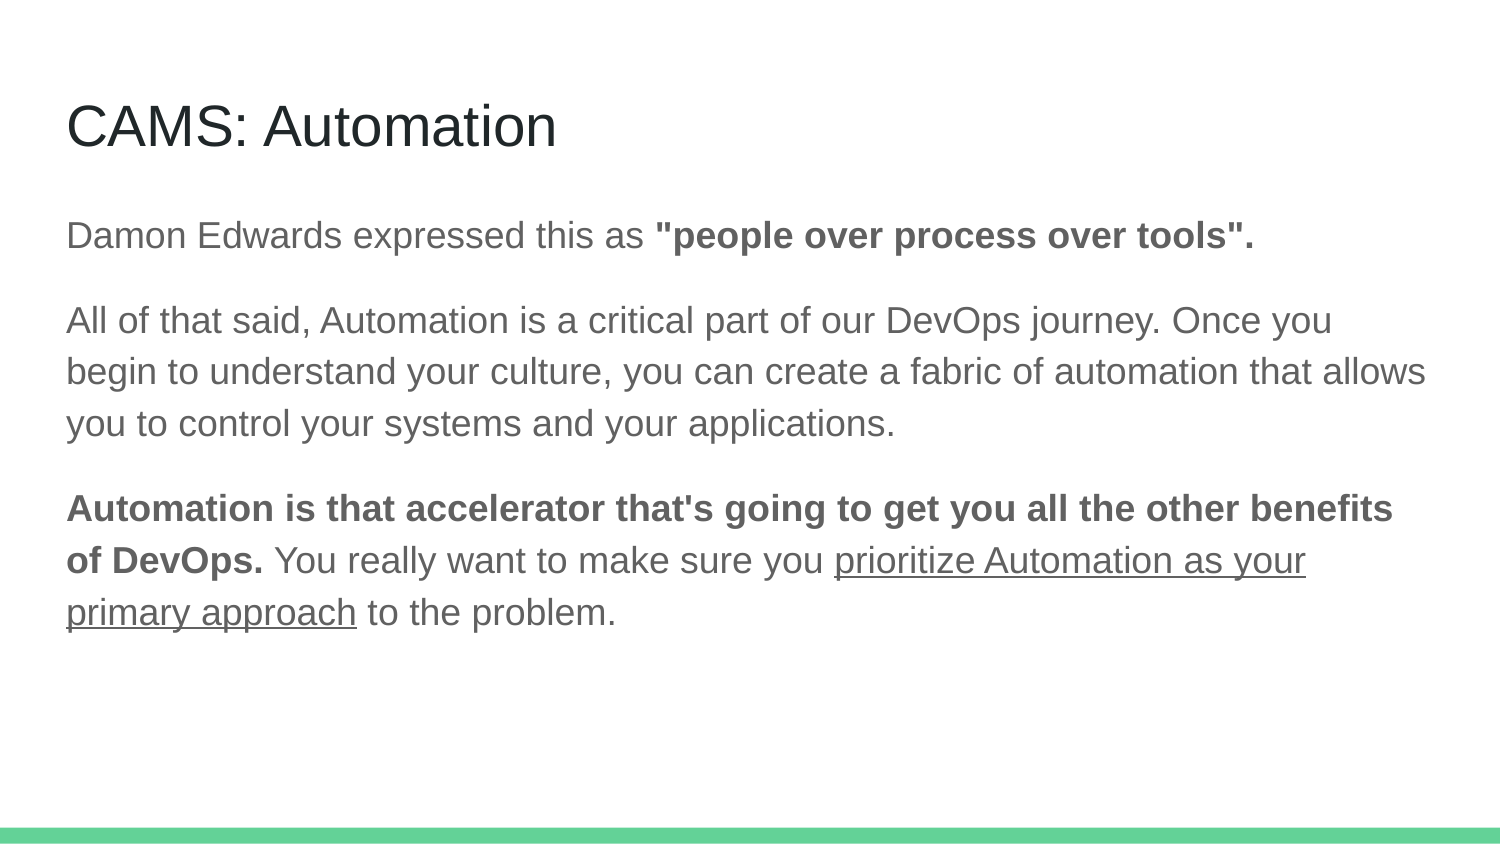

# CAMS: Automation
Damon Edwards expressed this as "people over process over tools".
All of that said, Automation is a critical part of our DevOps journey. Once you begin to understand your culture, you can create a fabric of automation that allows you to control your systems and your applications.
Automation is that accelerator that's going to get you all the other benefits of DevOps. You really want to make sure you prioritize Automation as your primary approach to the problem.